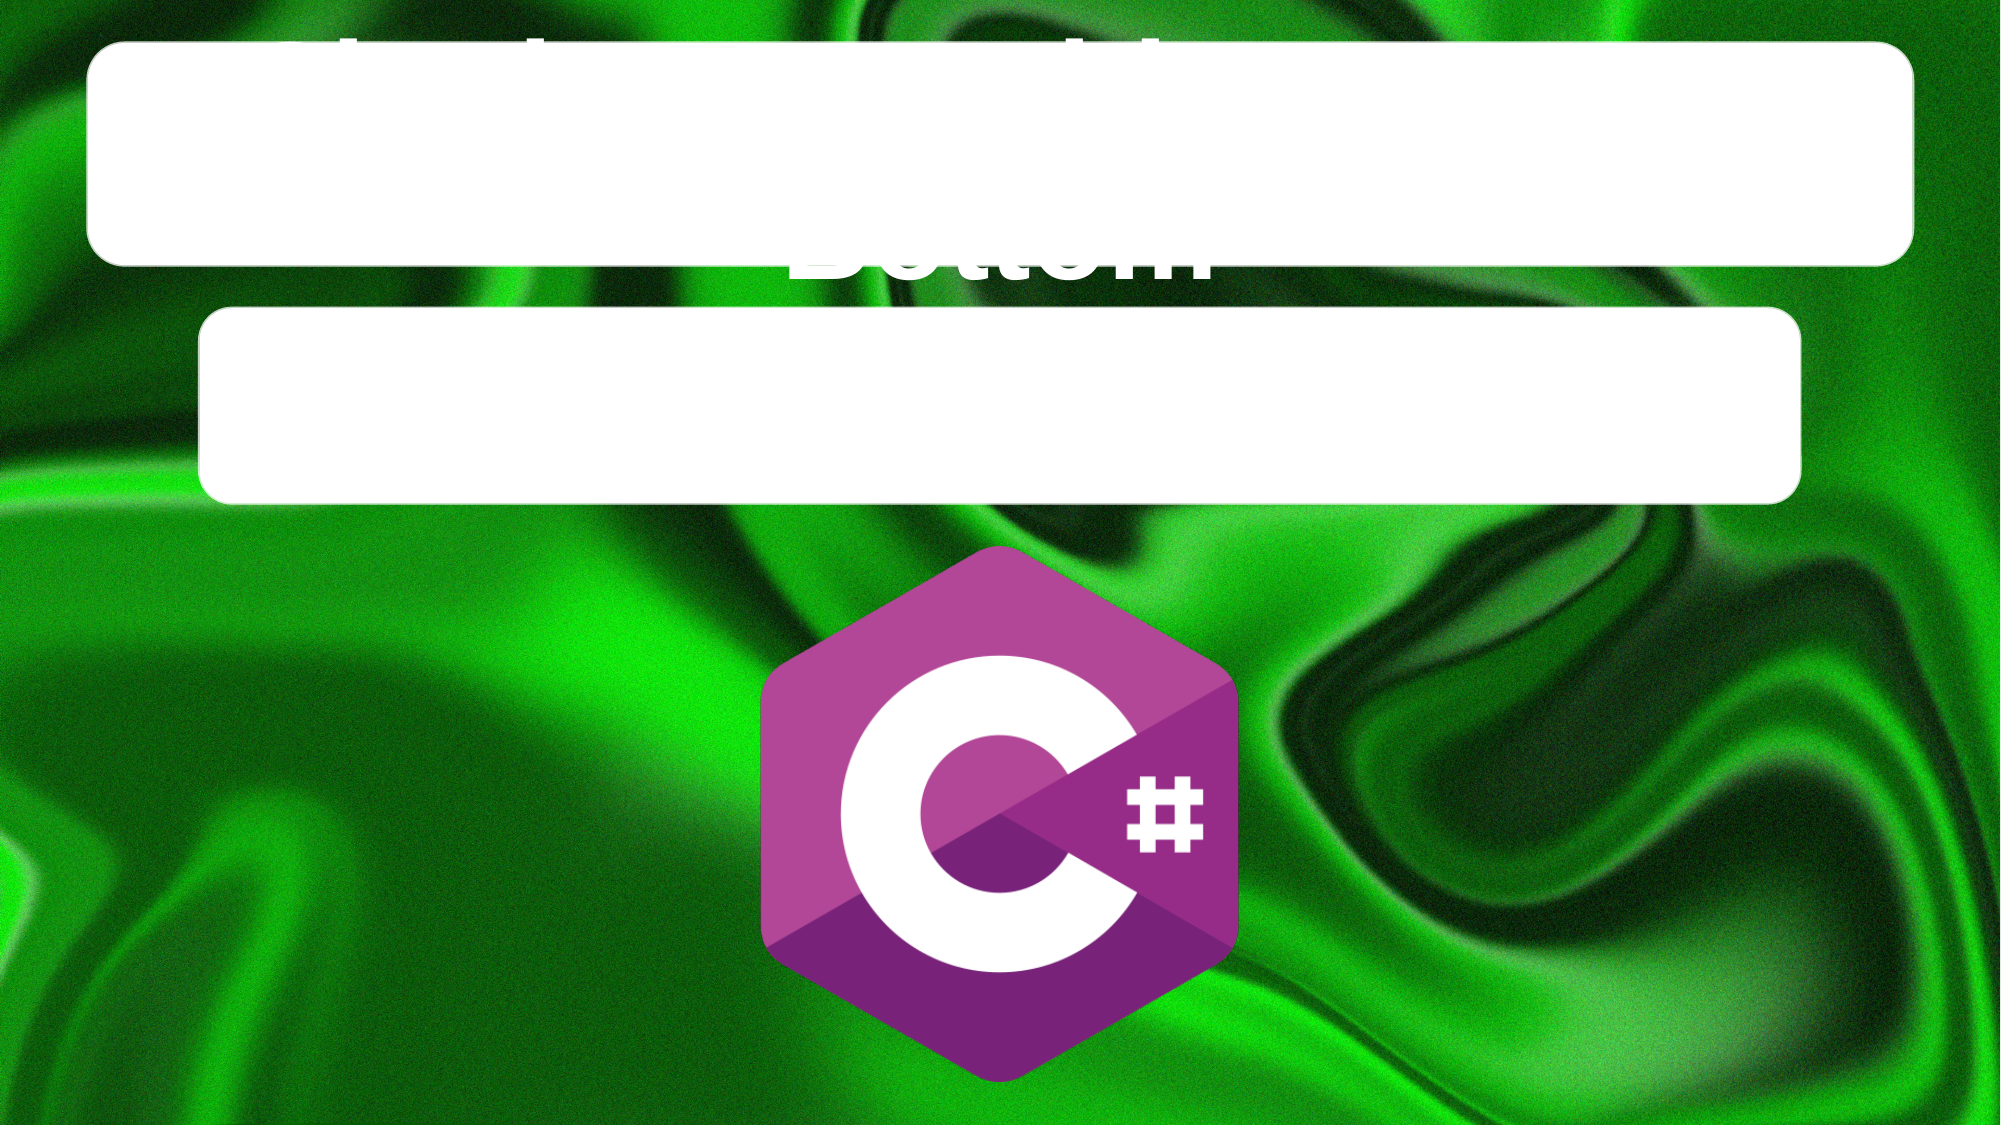

Single Text With Image at Bottom

  Recommend long sentence max at  two lines